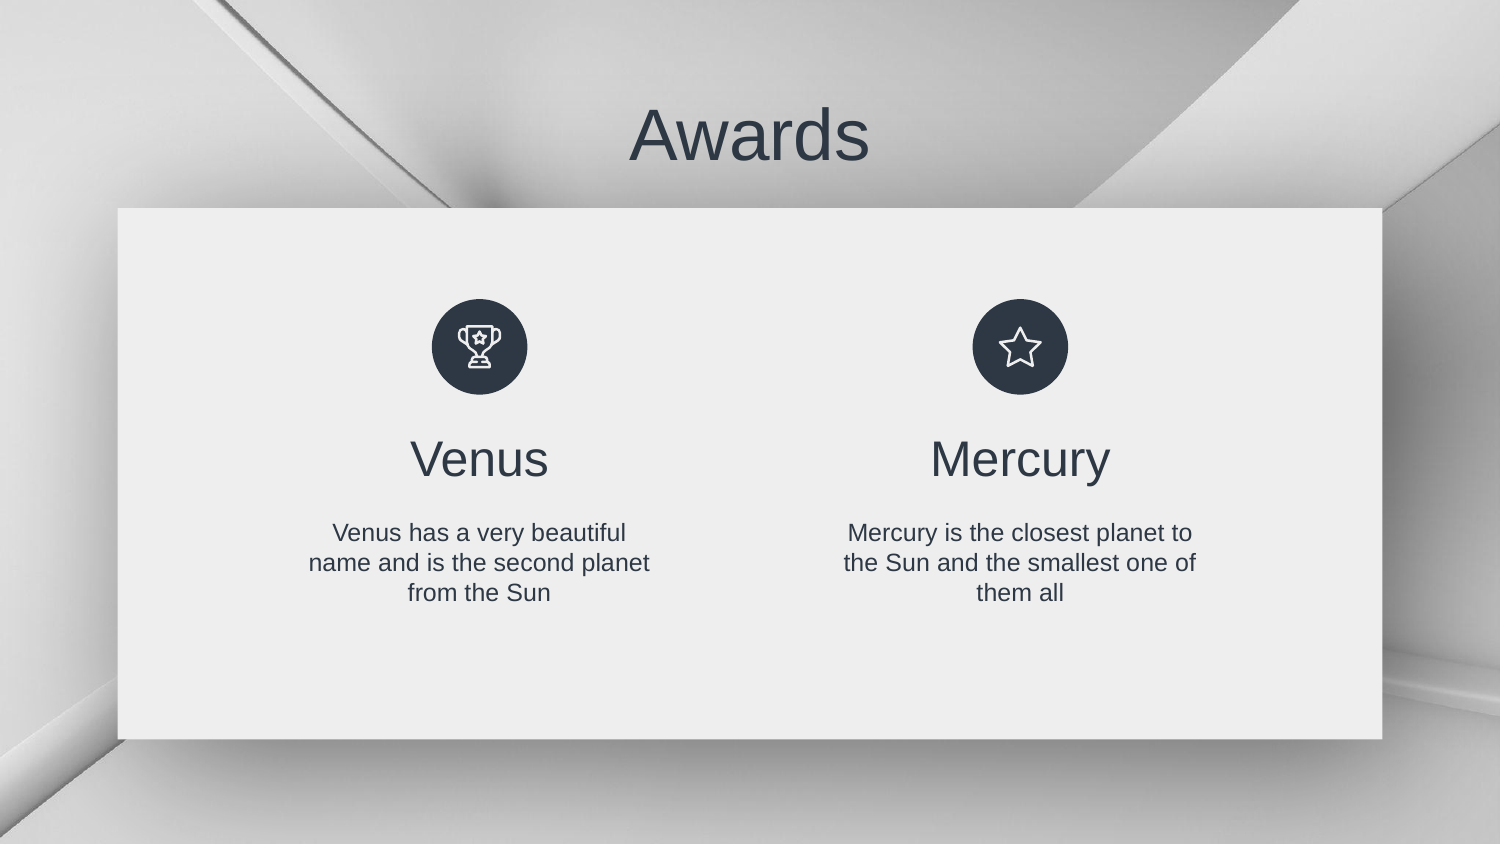

# Awards

Venus
Mercury
Venus has a very beautiful name and is the second planet from the Sun

Mercury is the closest planet to the Sun and the smallest one of them all